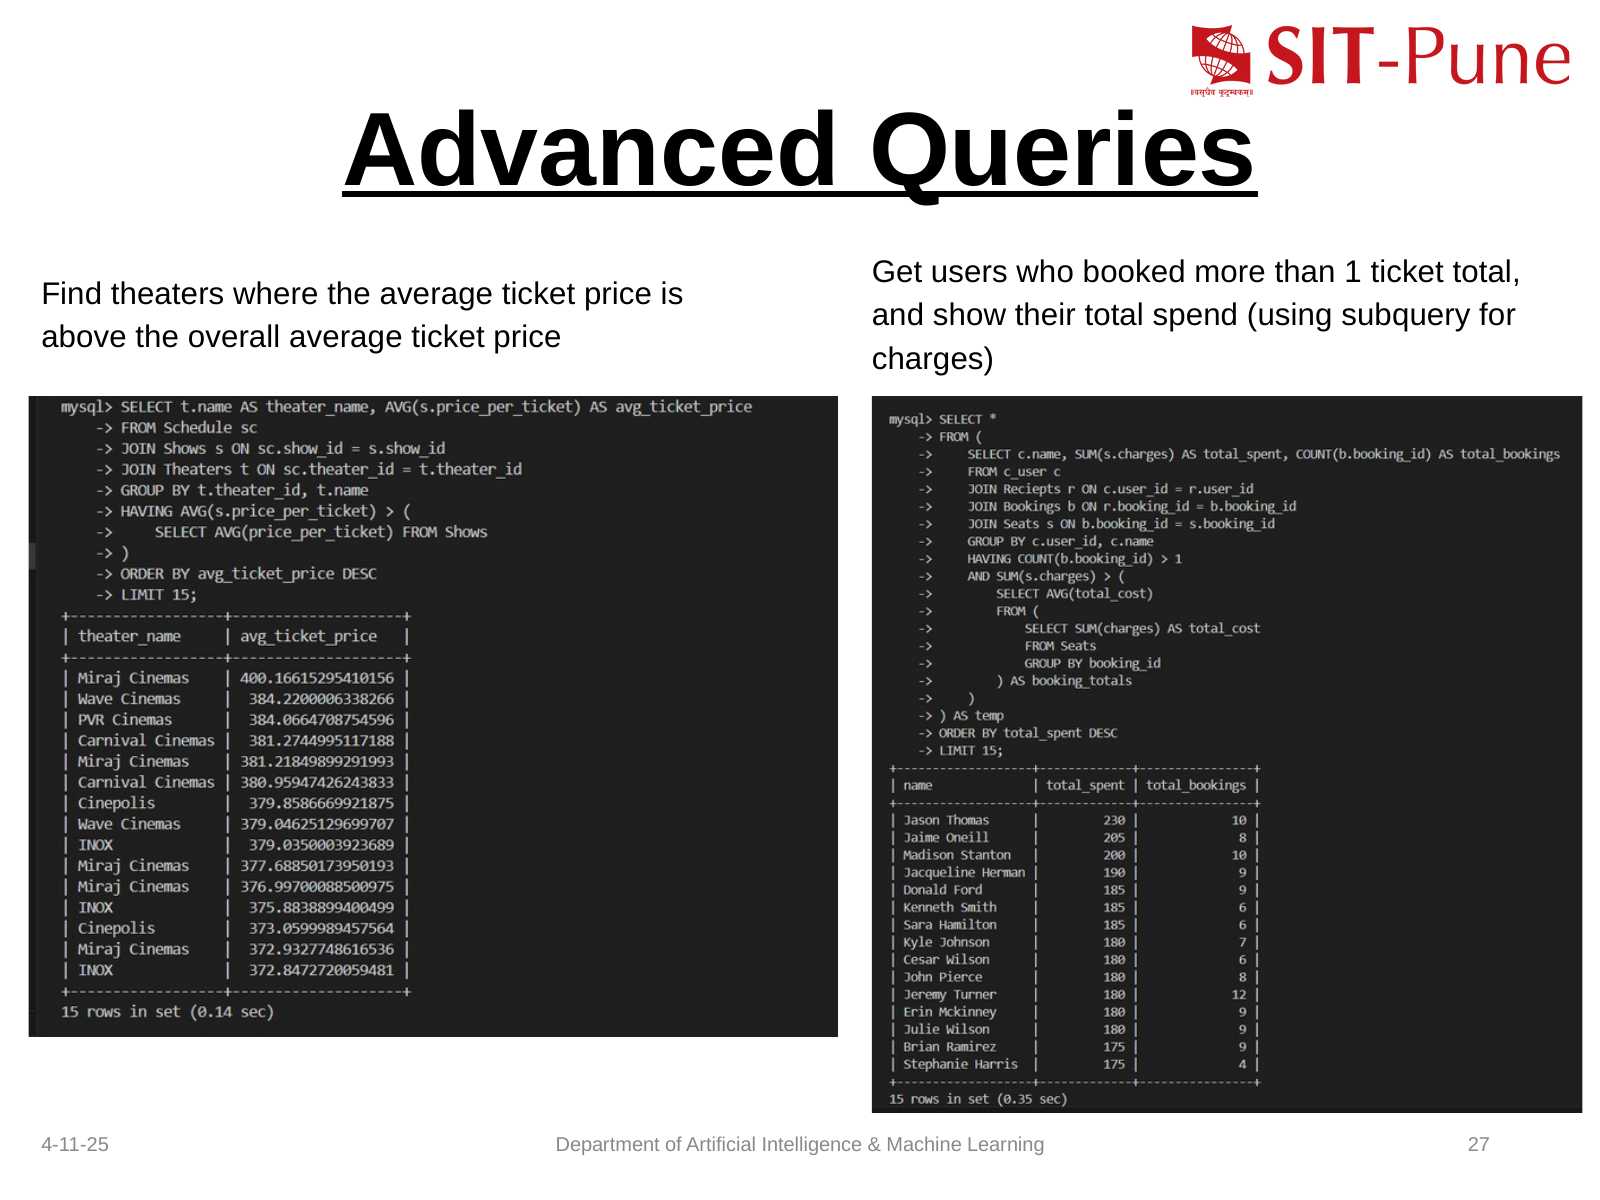

Advanced Queries
Get users who booked more than 1 ticket total, and show their total spend (using subquery for charges)

Find theaters where the average ticket price is above the overall average ticket price

4-11-25

Department of Artificial Intelligence & Machine Learning

27